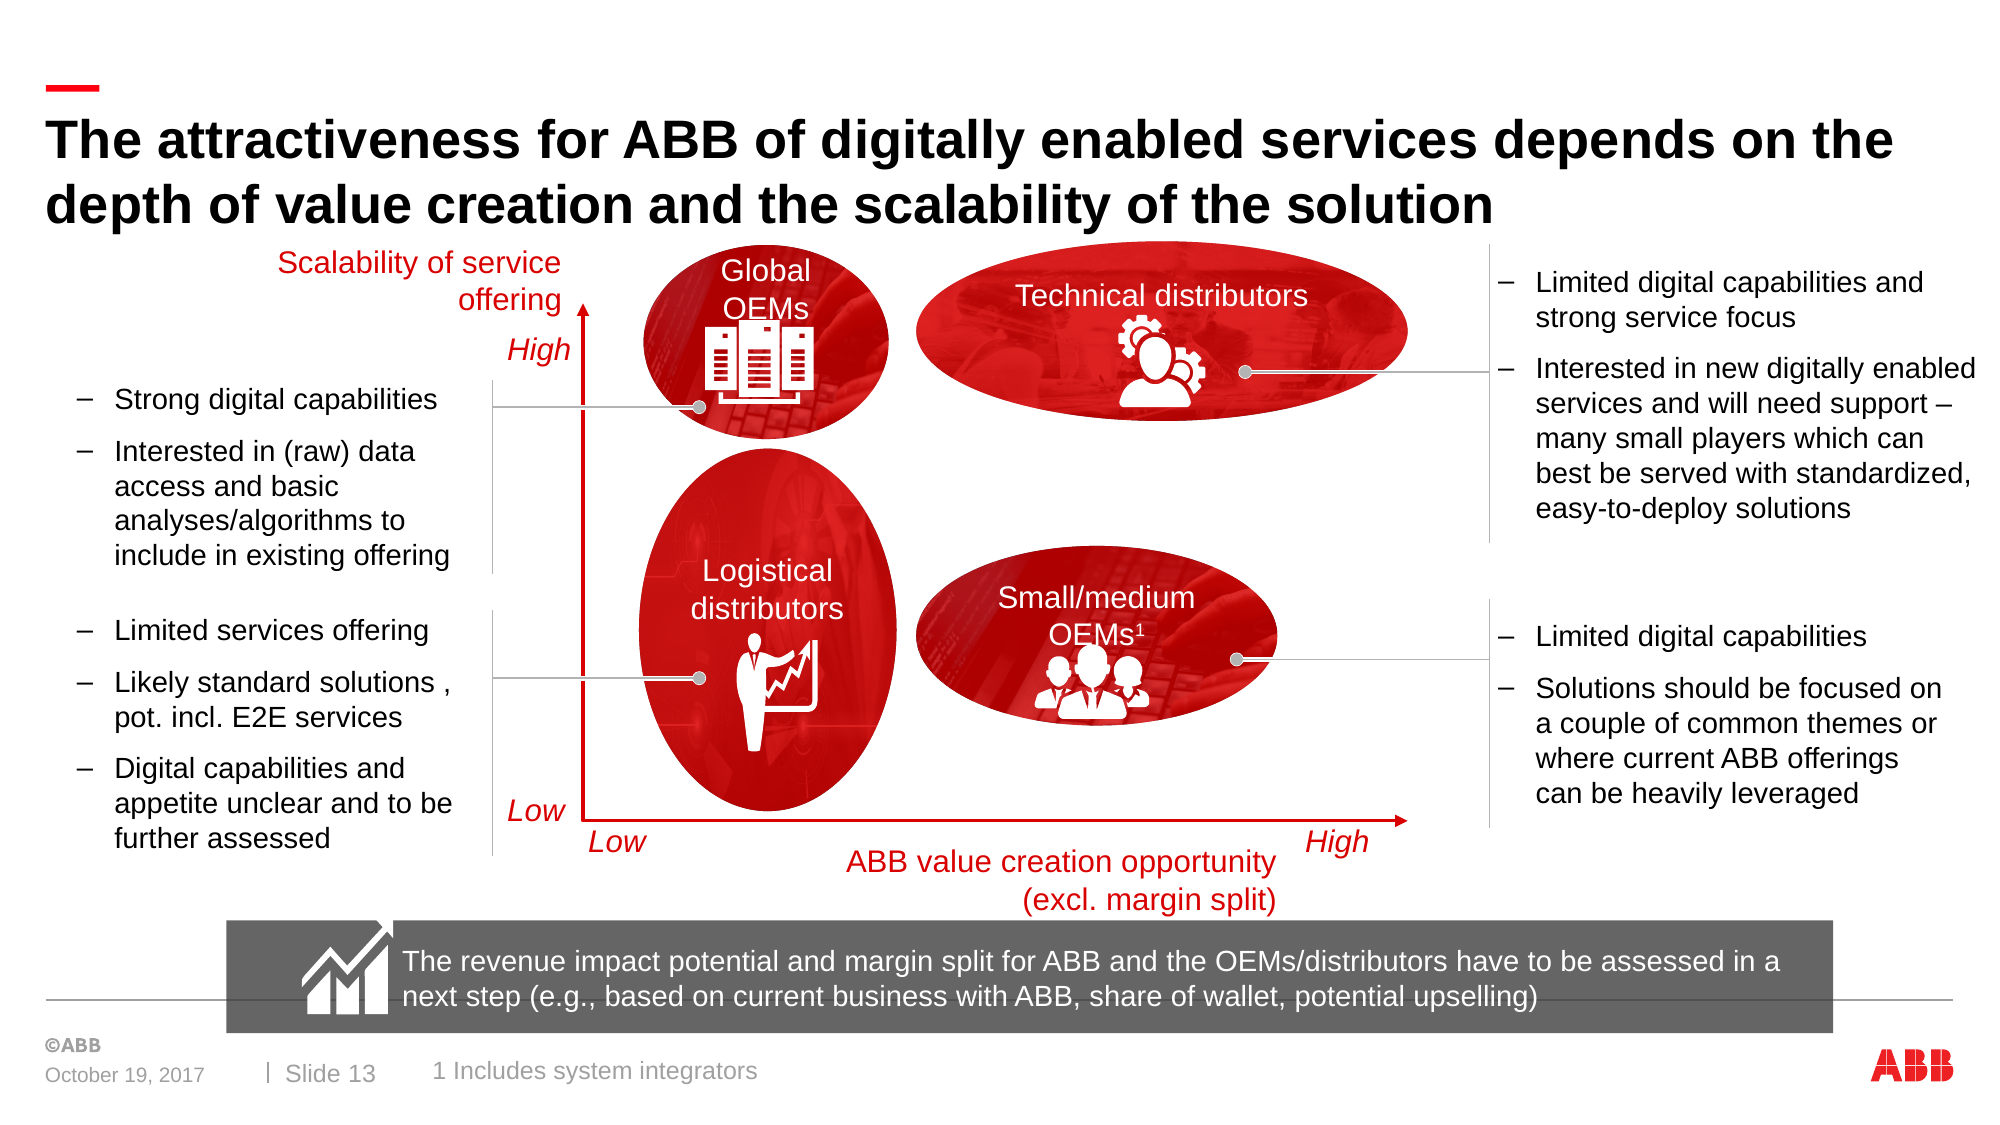

# The attractiveness for ABB of digitally enabled services depends on the depth of value creation and the scalability of the solution
Scalability of service offering

Technical distributors

Limited digital capabilities and strong service focus
Interested in new digitally enabled services and will need support – many small players which can best be served with standardized, easy-to-deploy solutions

Global OEMs

High
Strong digital capabilities
Interested in (raw) data access and basic analyses/algorithms to include in existing offering
Logistical distributors

Small/medium OEMs1
\

Limited digital capabilities
Solutions should be focused on a couple of common themes or where current ABB offerings can be heavily leveraged
Limited services offering
Likely standard solutions , pot. incl. E2E services
Digital capabilities and appetite unclear and to be further assessed

Low
Low
High
ABB value creation opportunity
(excl. margin split)

The revenue impact potential and margin split for ABB and the OEMs/distributors have to be assessed in a next step (e.g., based on current business with ABB, share of wallet, potential upselling)
1 Includes system integrators